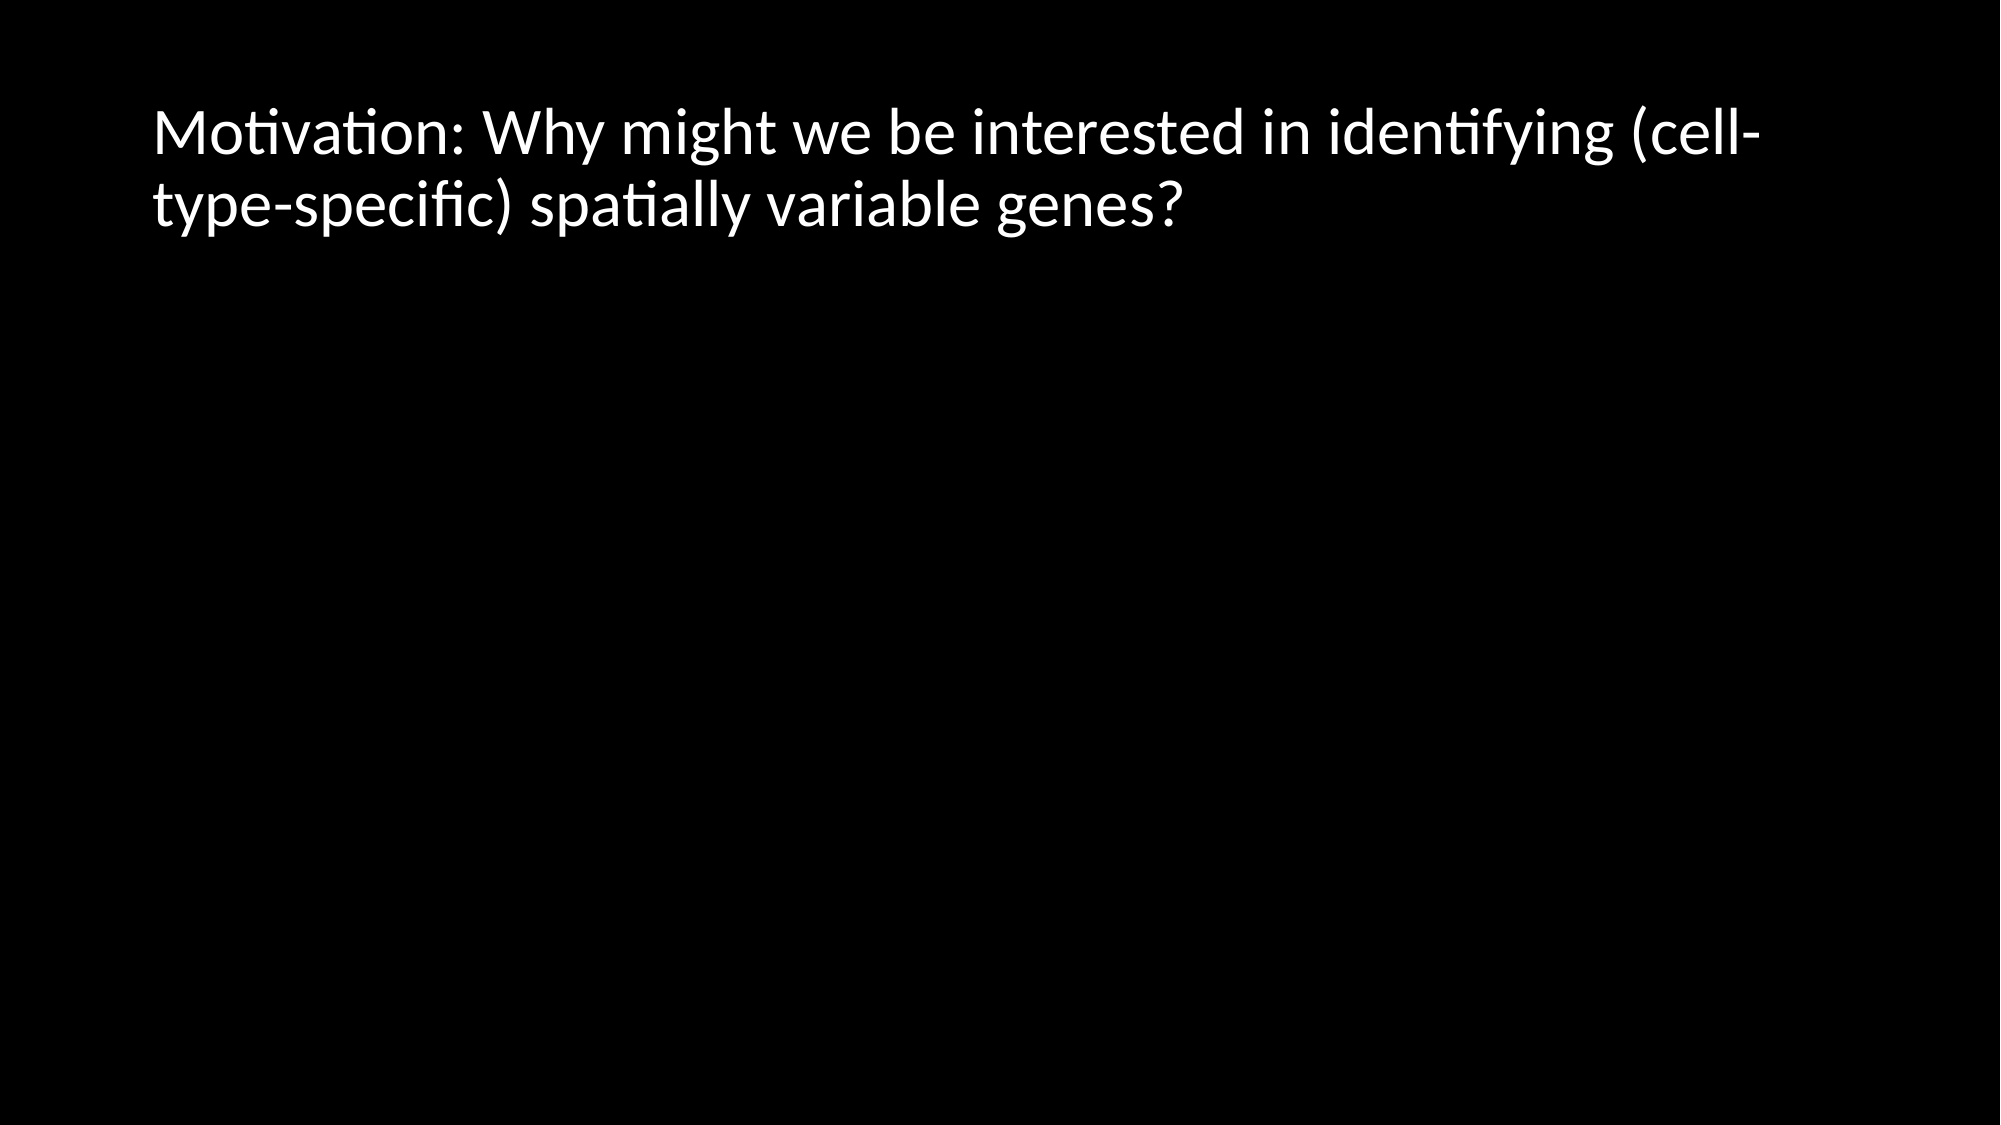

# Motivation: Why might we be interested in identifying (cell-type-specific) spatially variable genes?